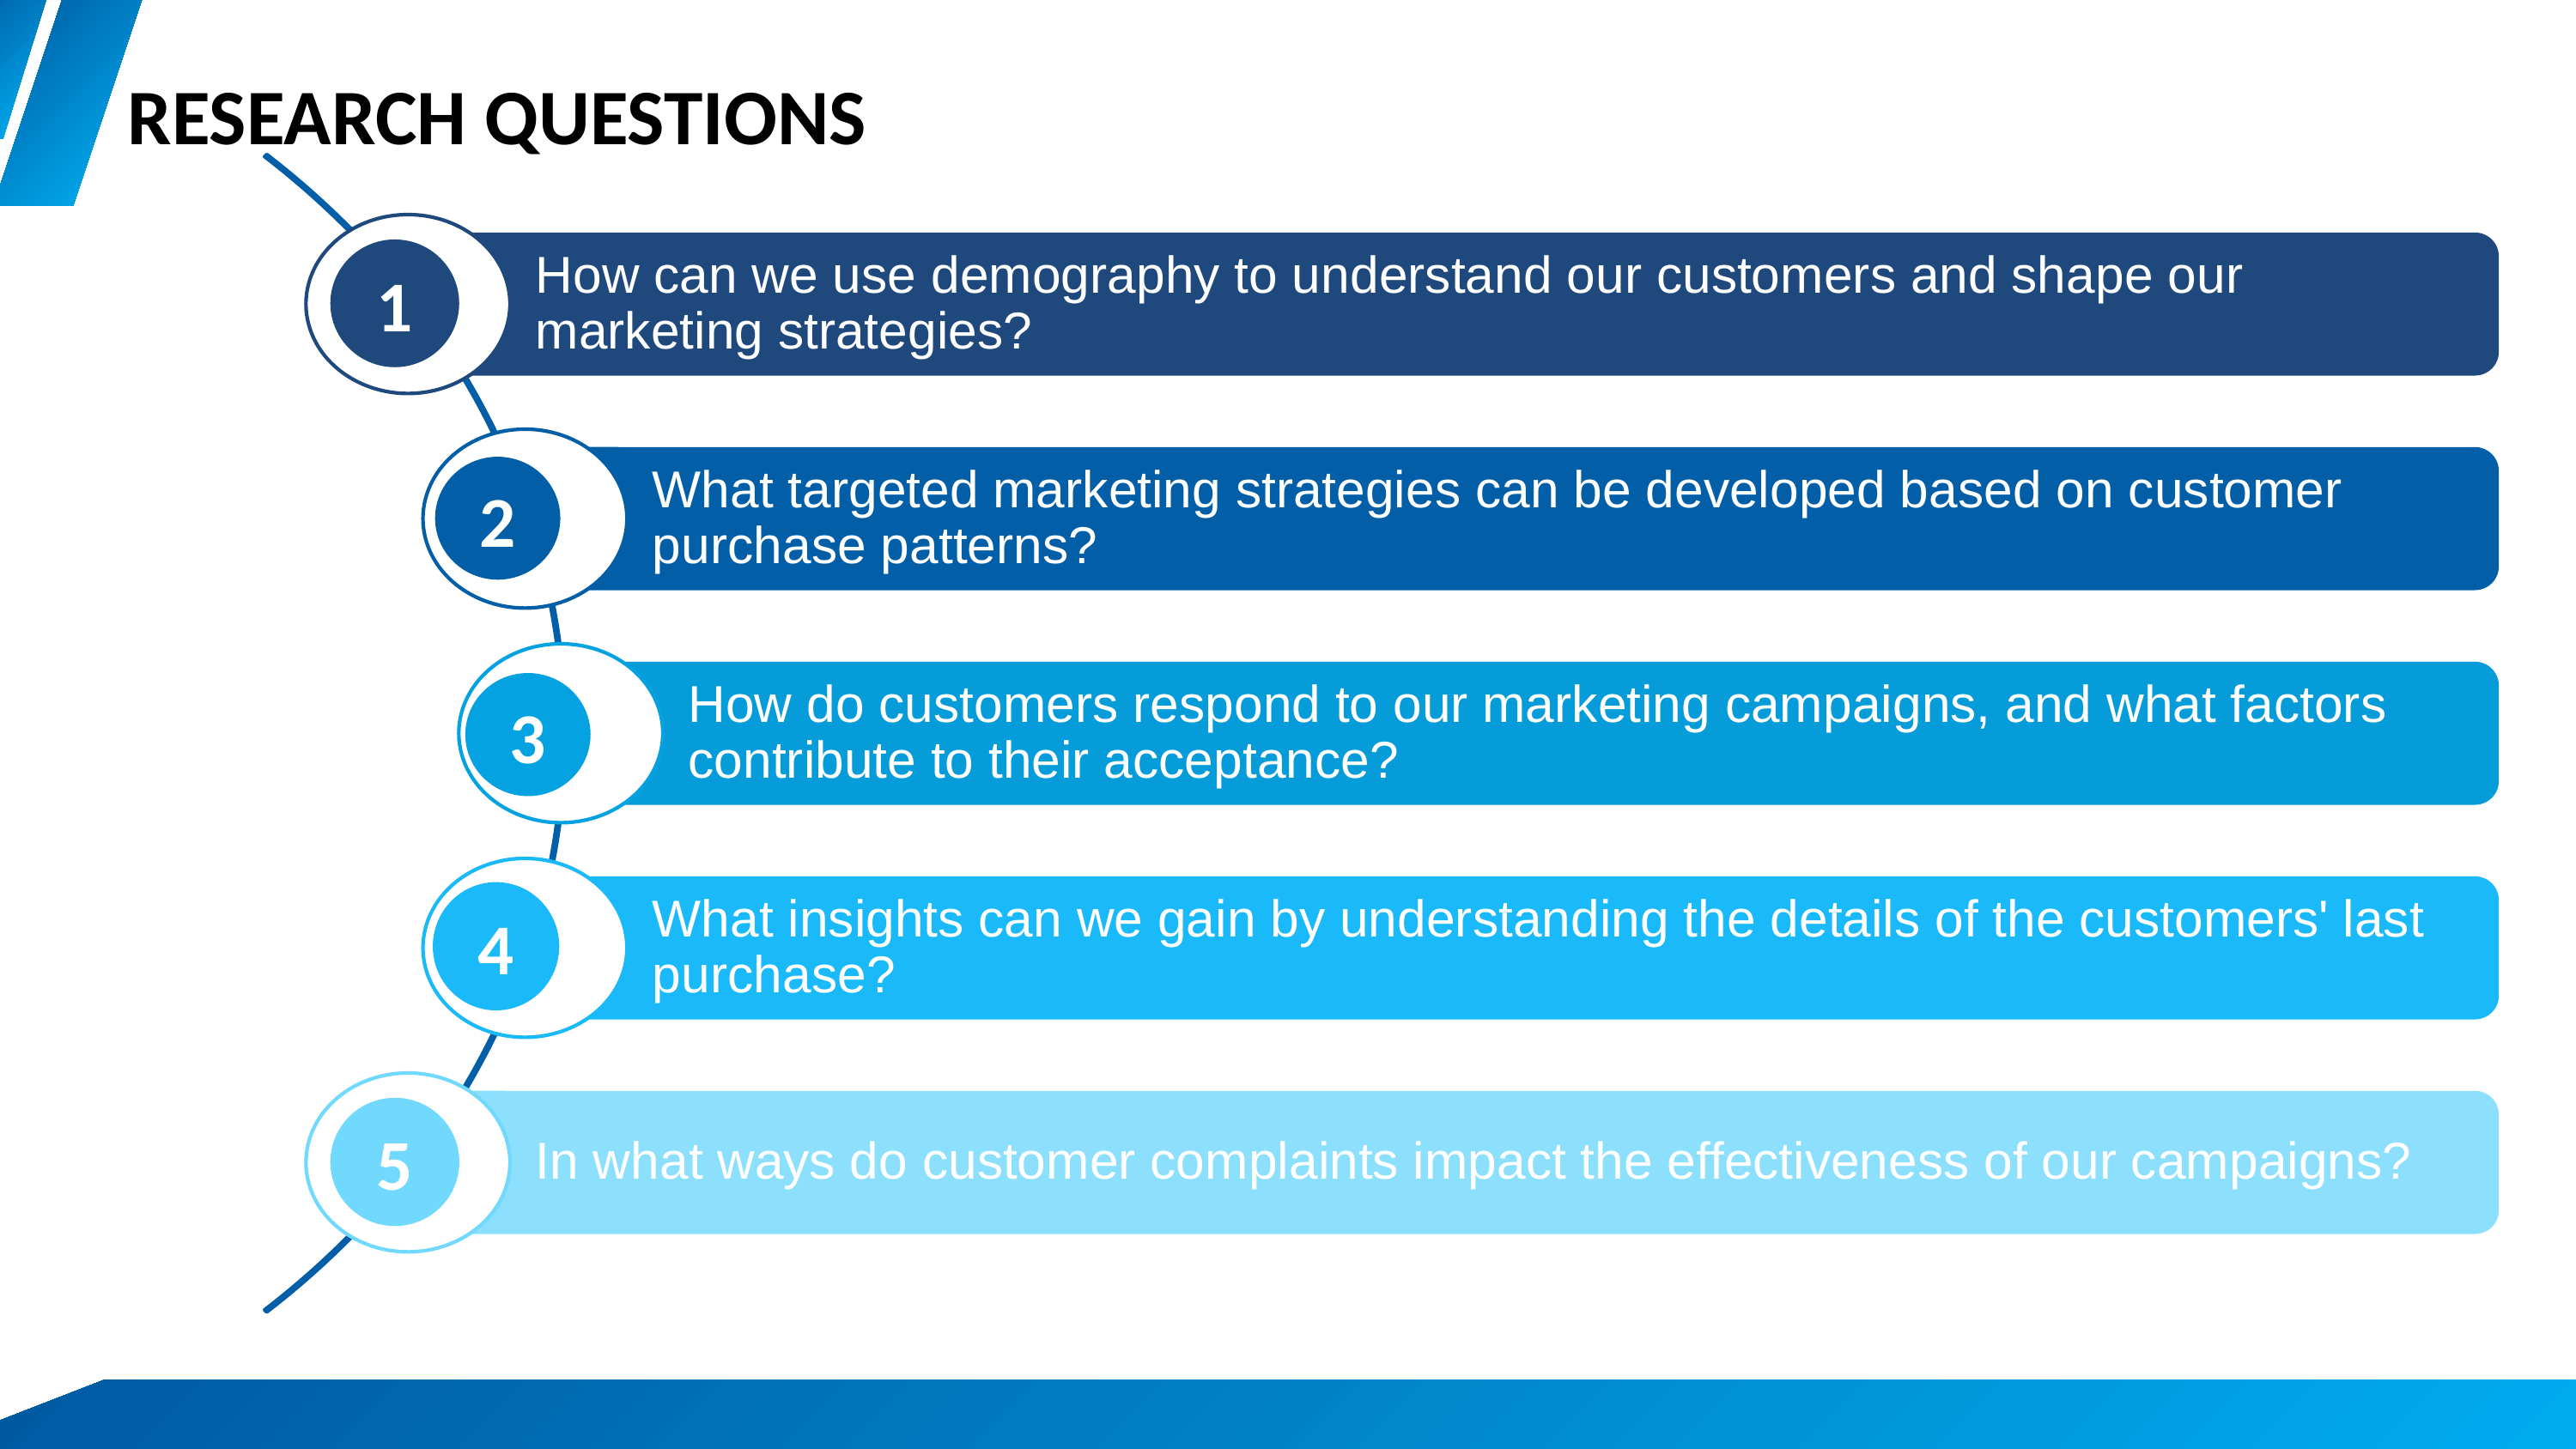

RESEARCH QUESTIONS
How can we use demography to understand our customers and shape our marketing strategies?
What targeted marketing strategies can be developed based on customer purchase patterns?
How do customers respond to our marketing campaigns, and what factors contribute to their acceptance?
What insights can we gain by understanding the details of the customers' last purchase?
In what ways do customer complaints impact the effectiveness of our campaigns?
1
2
3
4
5